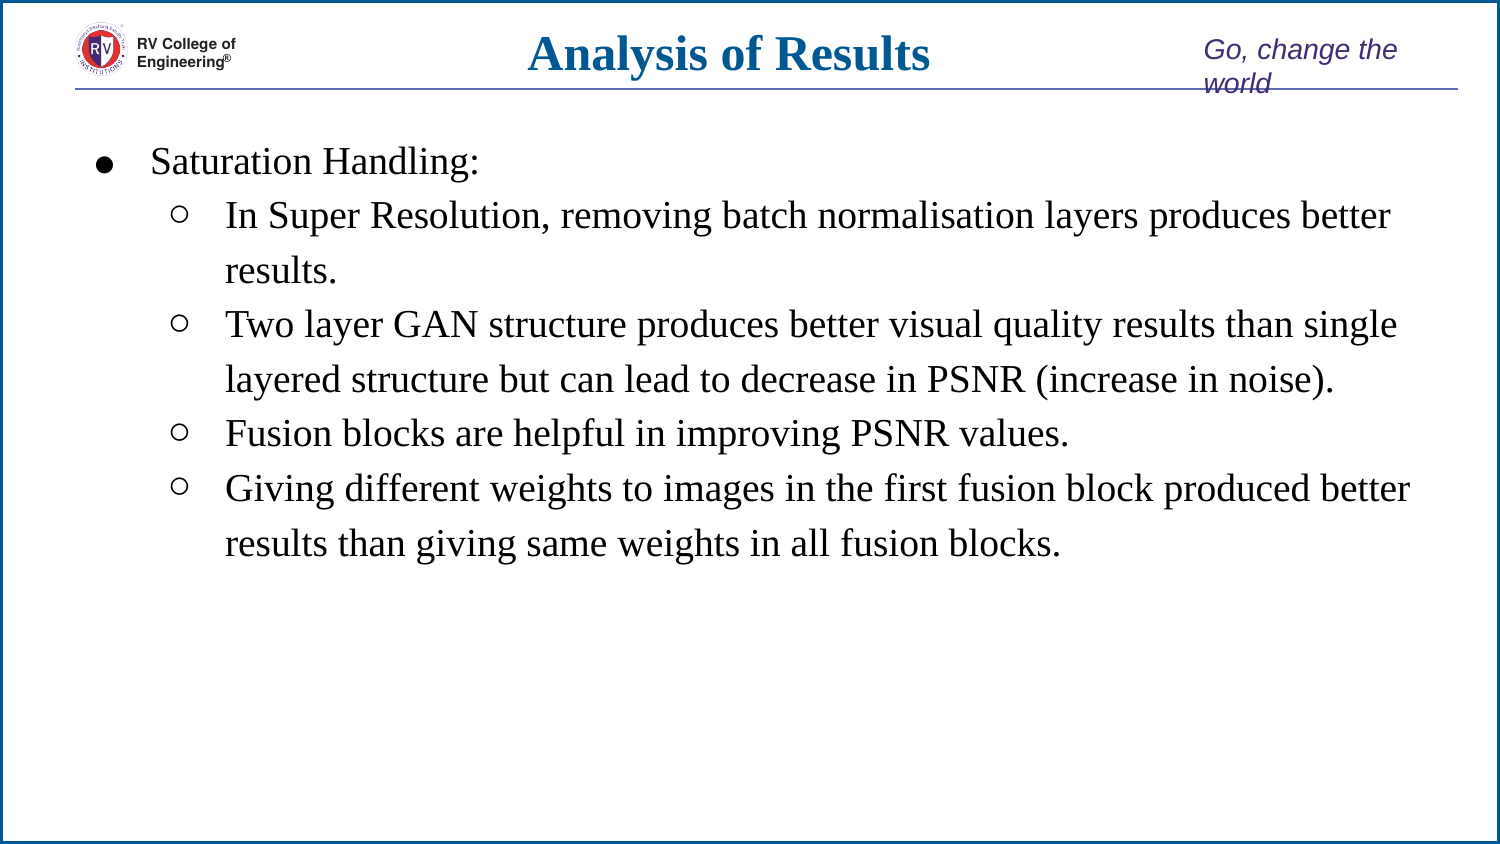

# Analysis of Results
Saturation Handling:
In Super Resolution, removing batch normalisation layers produces better results.
Two layer GAN structure produces better visual quality results than single layered structure but can lead to decrease in PSNR (increase in noise).
Fusion blocks are helpful in improving PSNR values.
Giving different weights to images in the first fusion block produced better results than giving same weights in all fusion blocks.